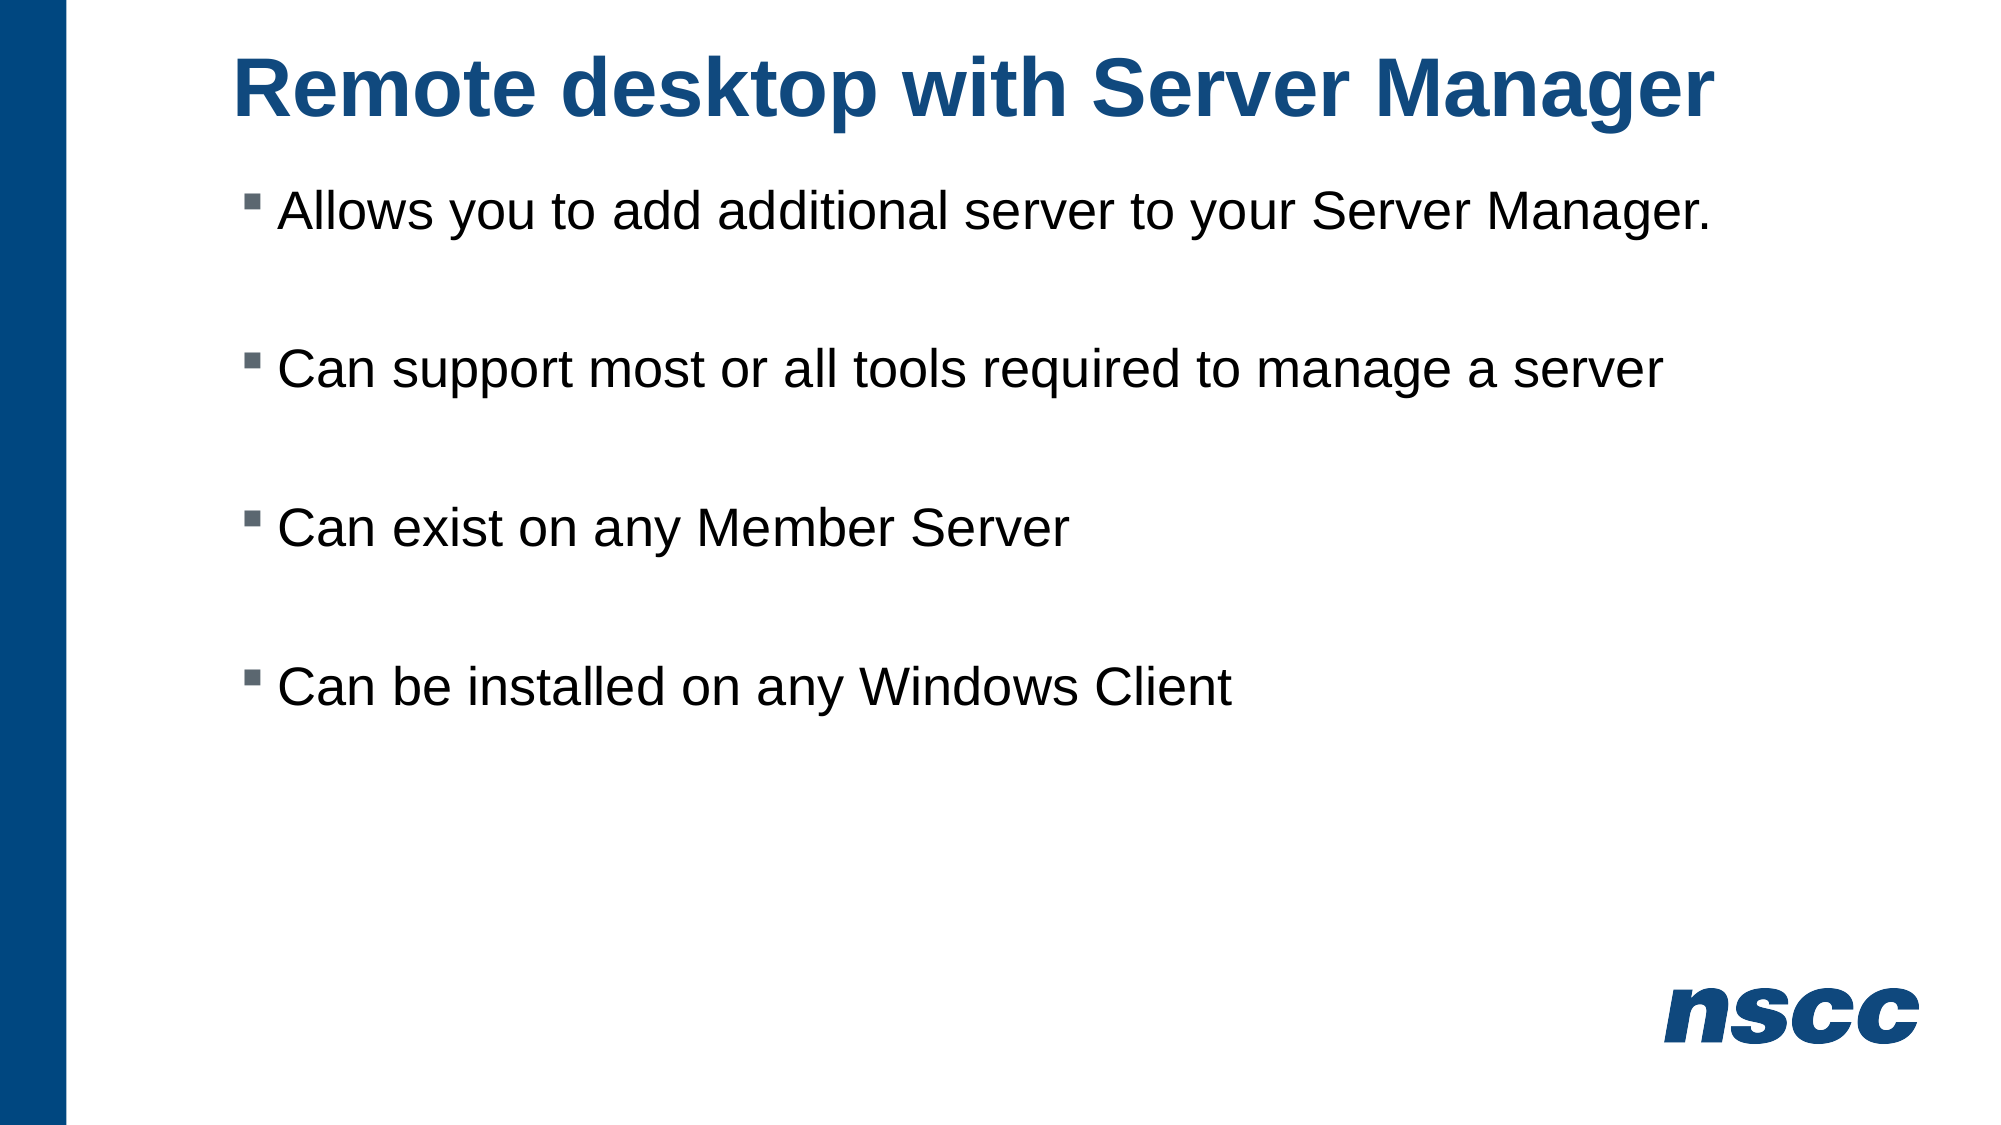

# Remote desktop with Server Manager
Allows you to add additional server to your Server Manager.

Can support most or all tools required to manage a server

Can exist on any Member Server

Can be installed on any Windows Client